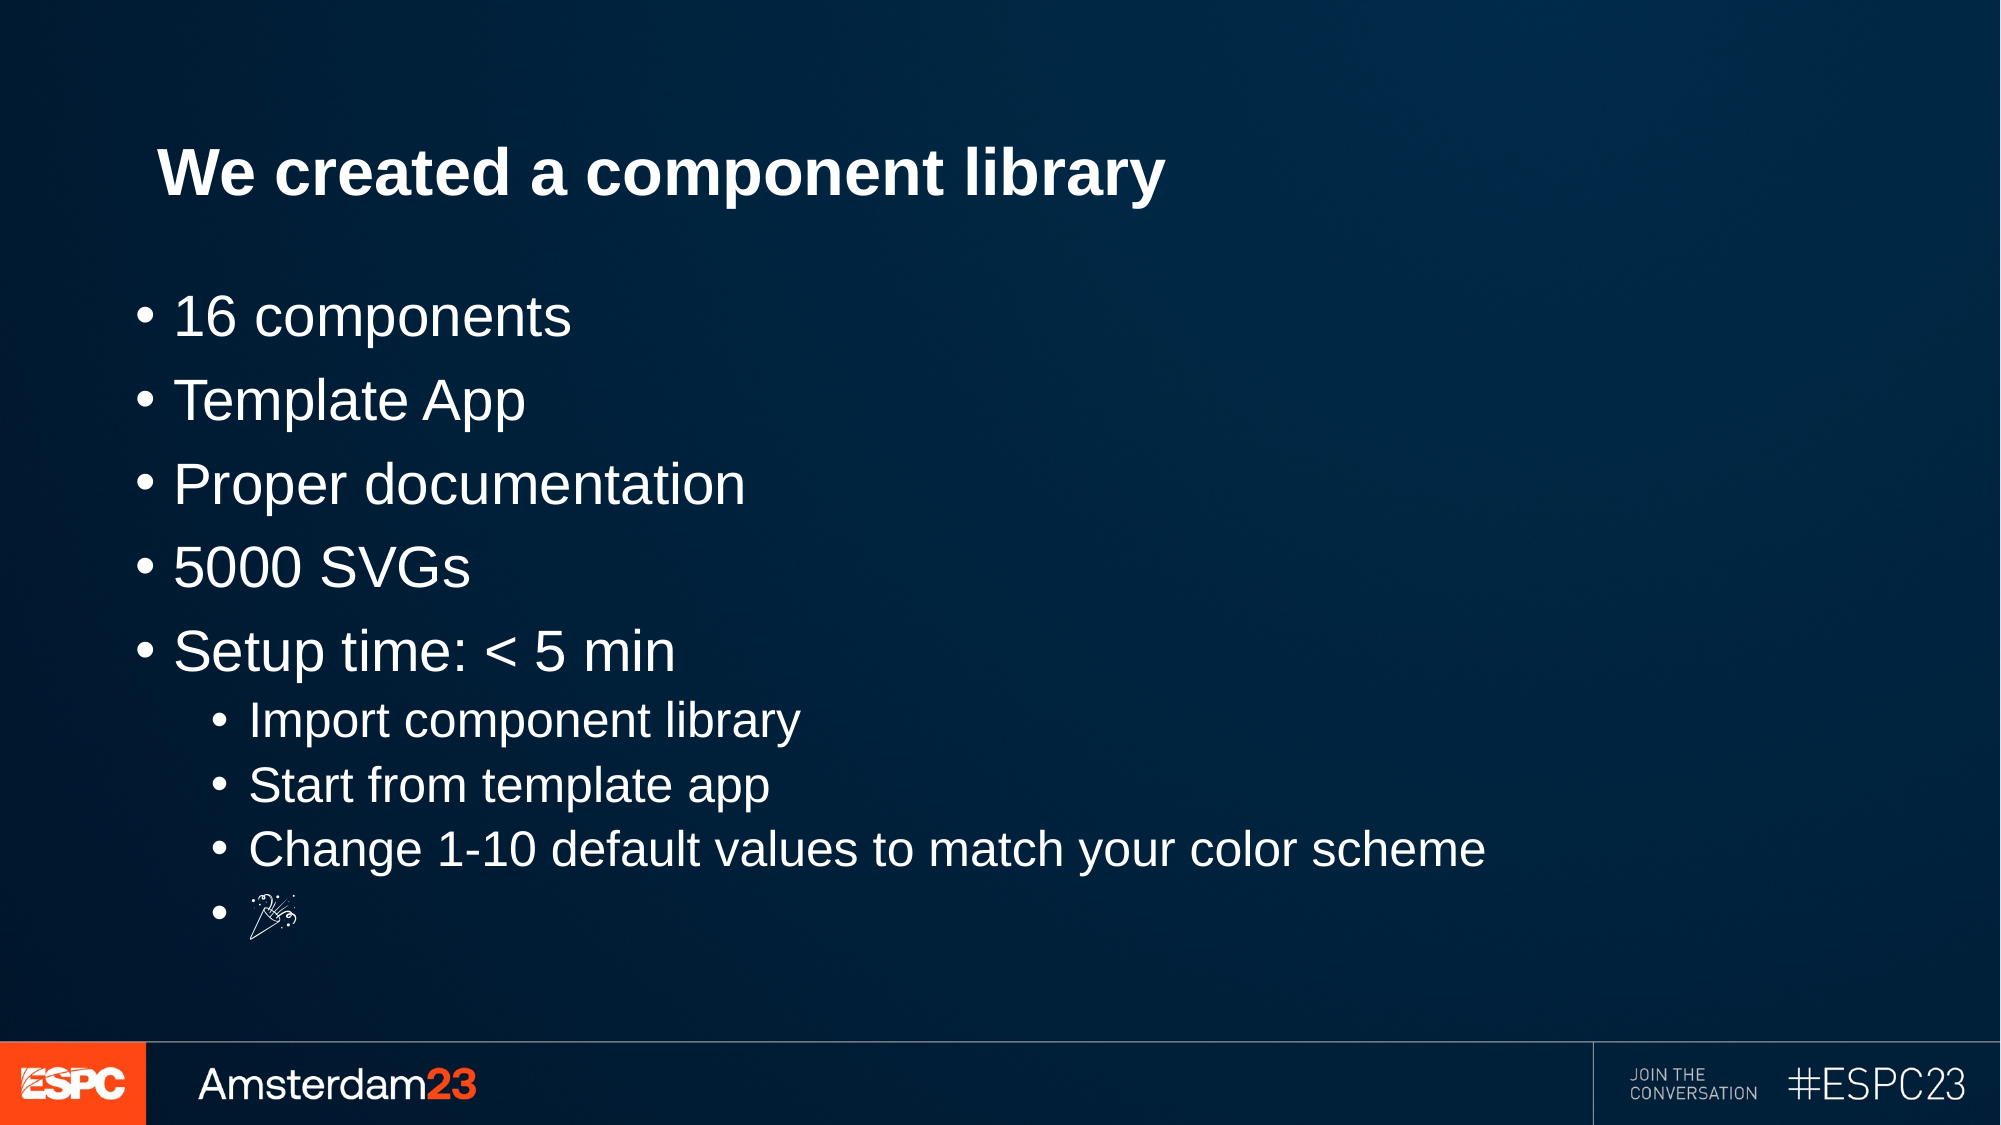

# We created a component library
16 components
Template App
Proper documentation
5000 SVGs
Setup time: < 5 min
Import component library
Start from template app
Change 1-10 default values to match your color scheme
🎉